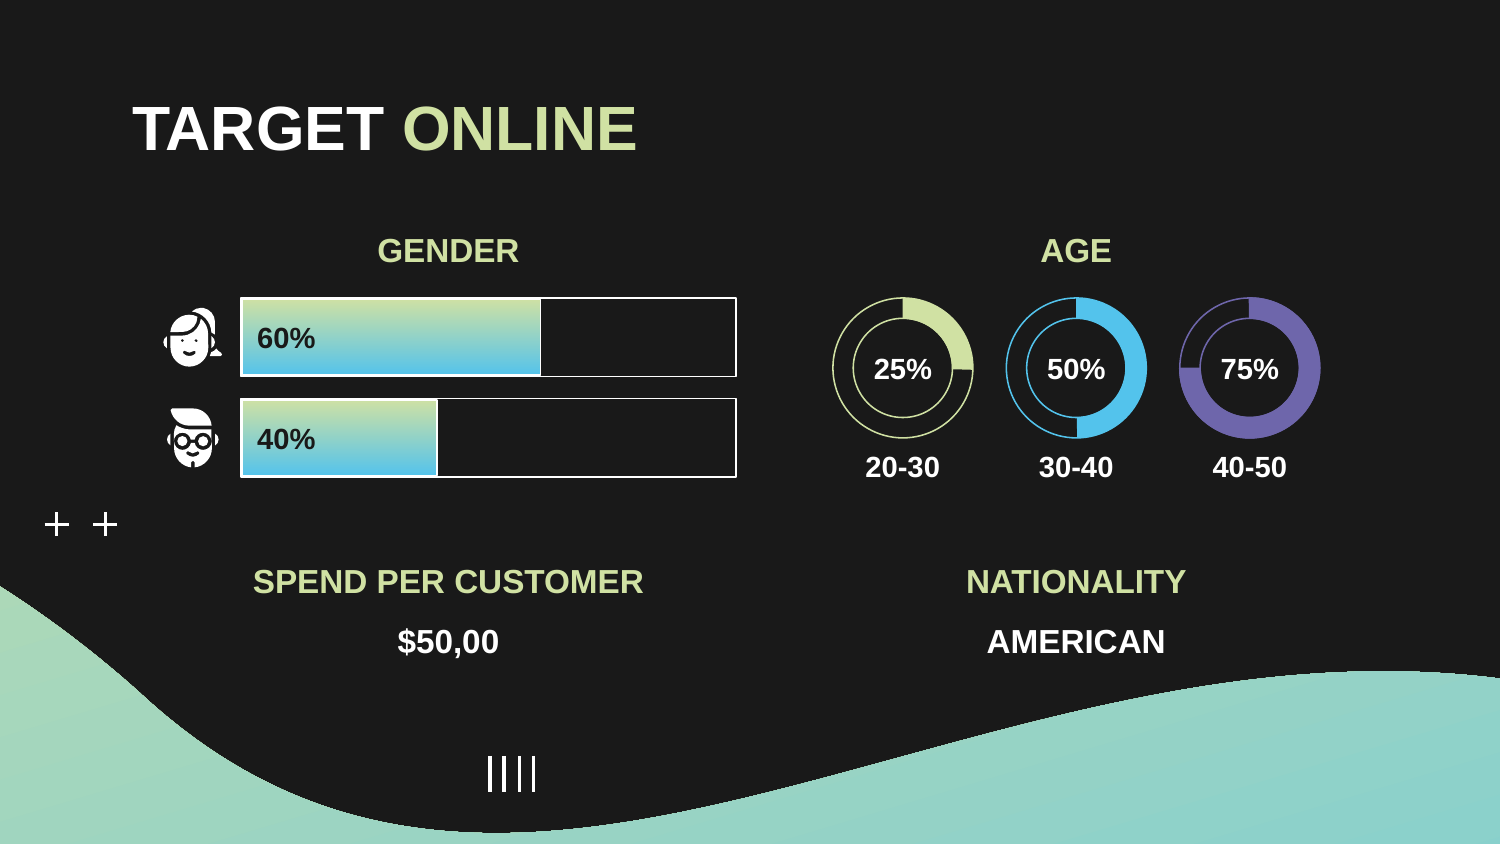

# TARGET ONLINE
GENDER
AGE

25%
50%
75%
30-40
20-30
40-50

60%

40%

SPEND PER CUSTOMER
NATIONALITY
$50,00
AMERICAN